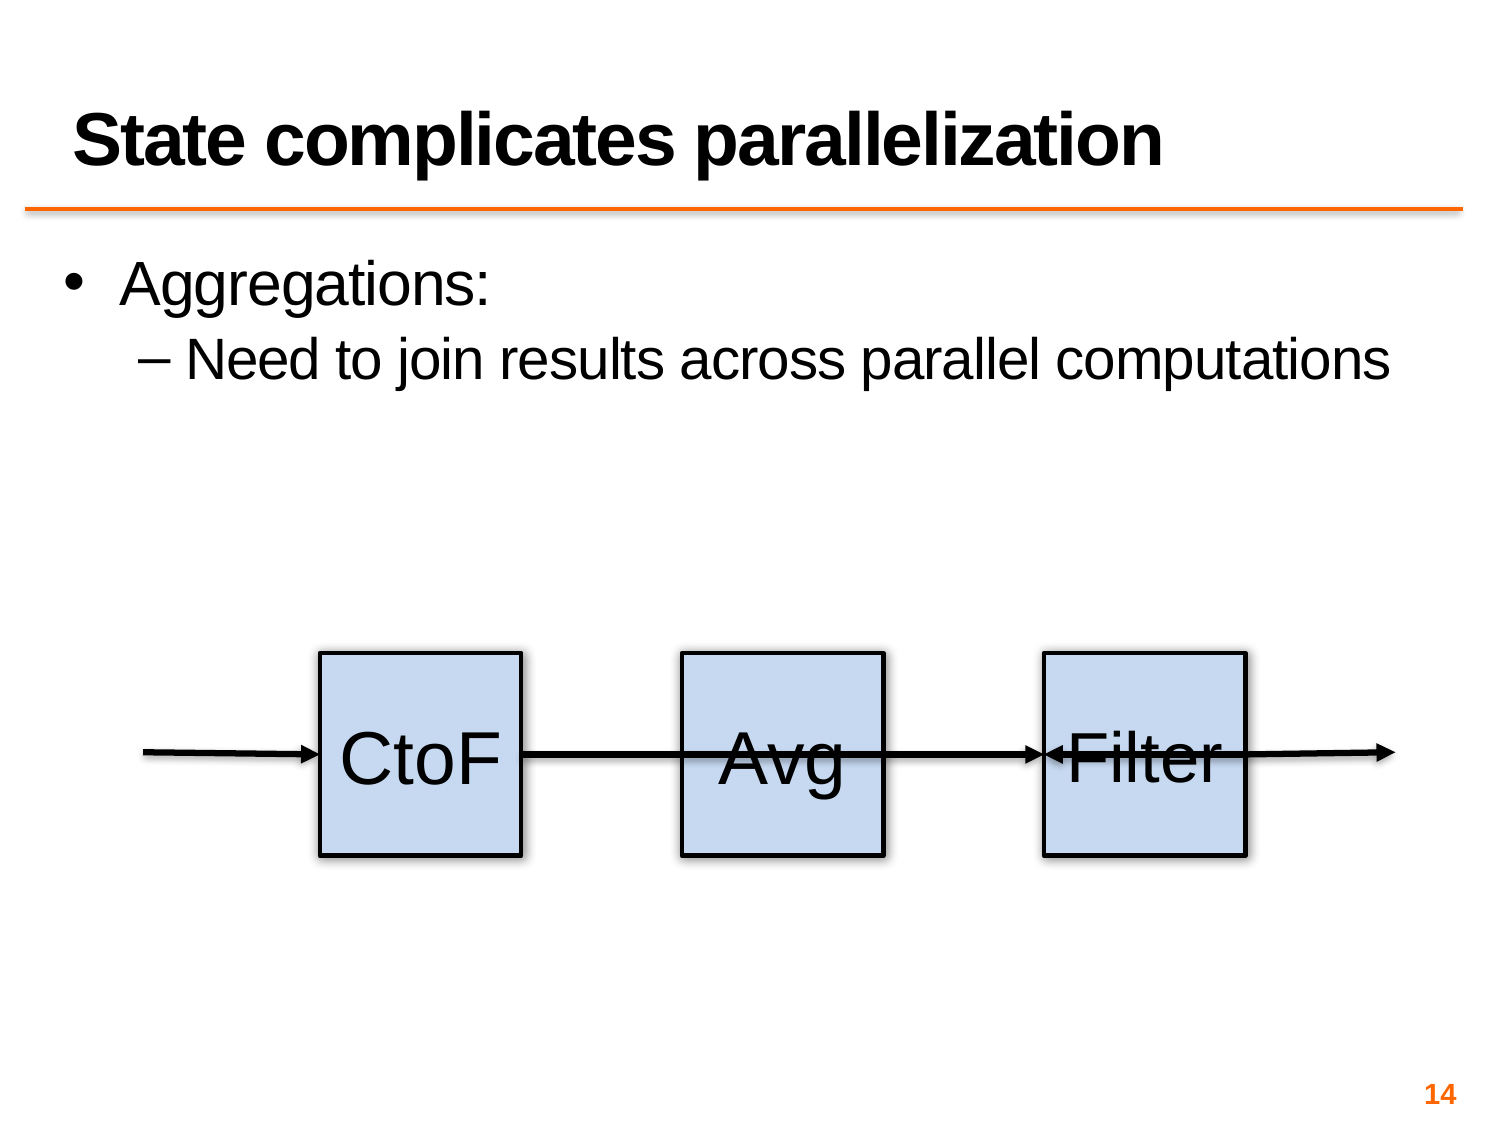

# State complicates parallelization
Aggregations:
Need to join results across parallel computations
CtoF
Avg
Filter
14